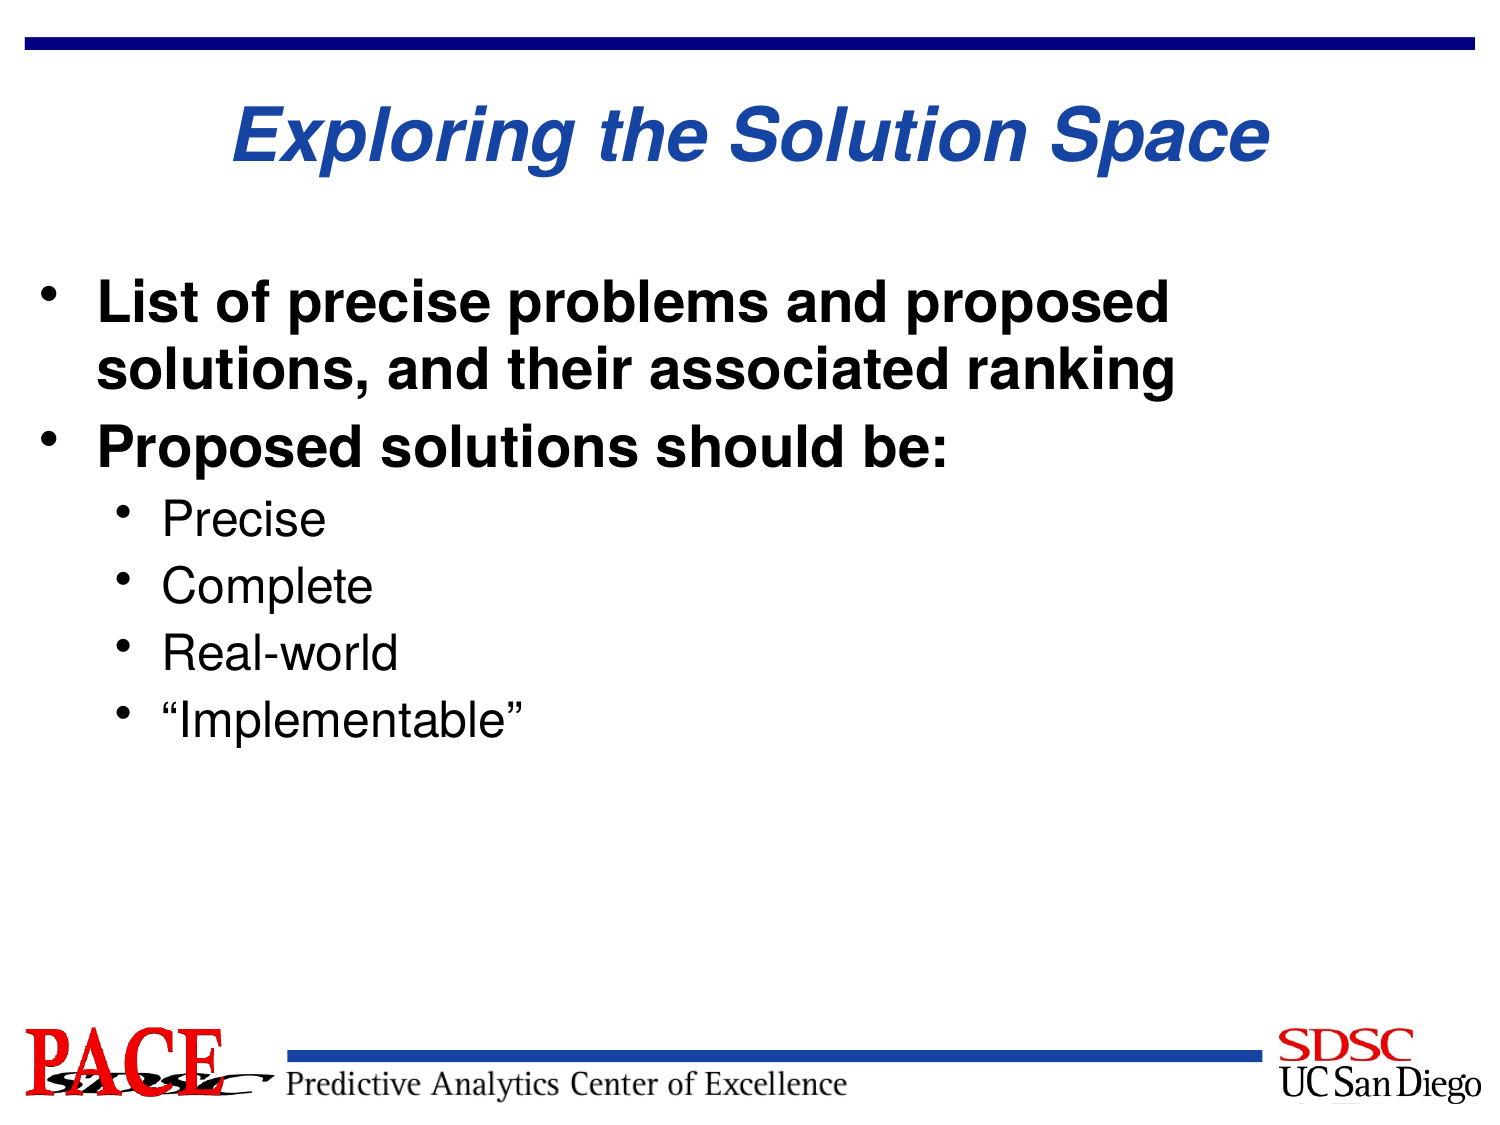

# Exploring the Solution Space
List of precise problems and proposed solutions, and their associated ranking
Proposed solutions should be:
Precise
Complete
Real-world
“Implementable”